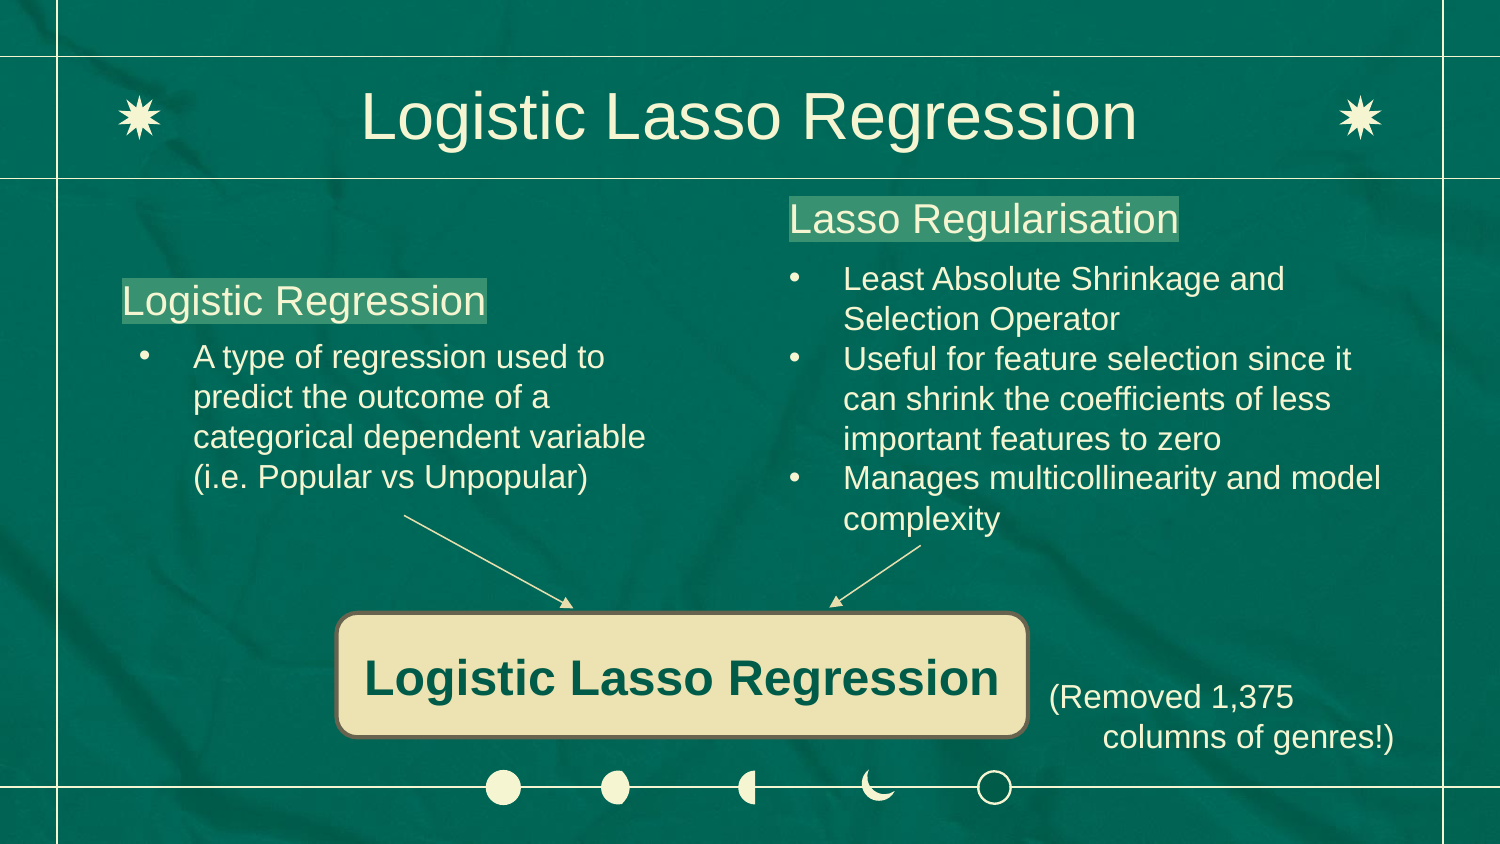

# Logistic Lasso Regression
Lasso Regularisation
Least Absolute Shrinkage and Selection Operator
Useful for feature selection since it can shrink the coefficients of less important features to zero
Manages multicollinearity and model complexity

Logistic Regression
A type of regression used to predict the outcome of a categorical dependent variable (i.e. Popular vs Unpopular)

Logistic Lasso Regression
(Removed 1,375 columns of genres!)